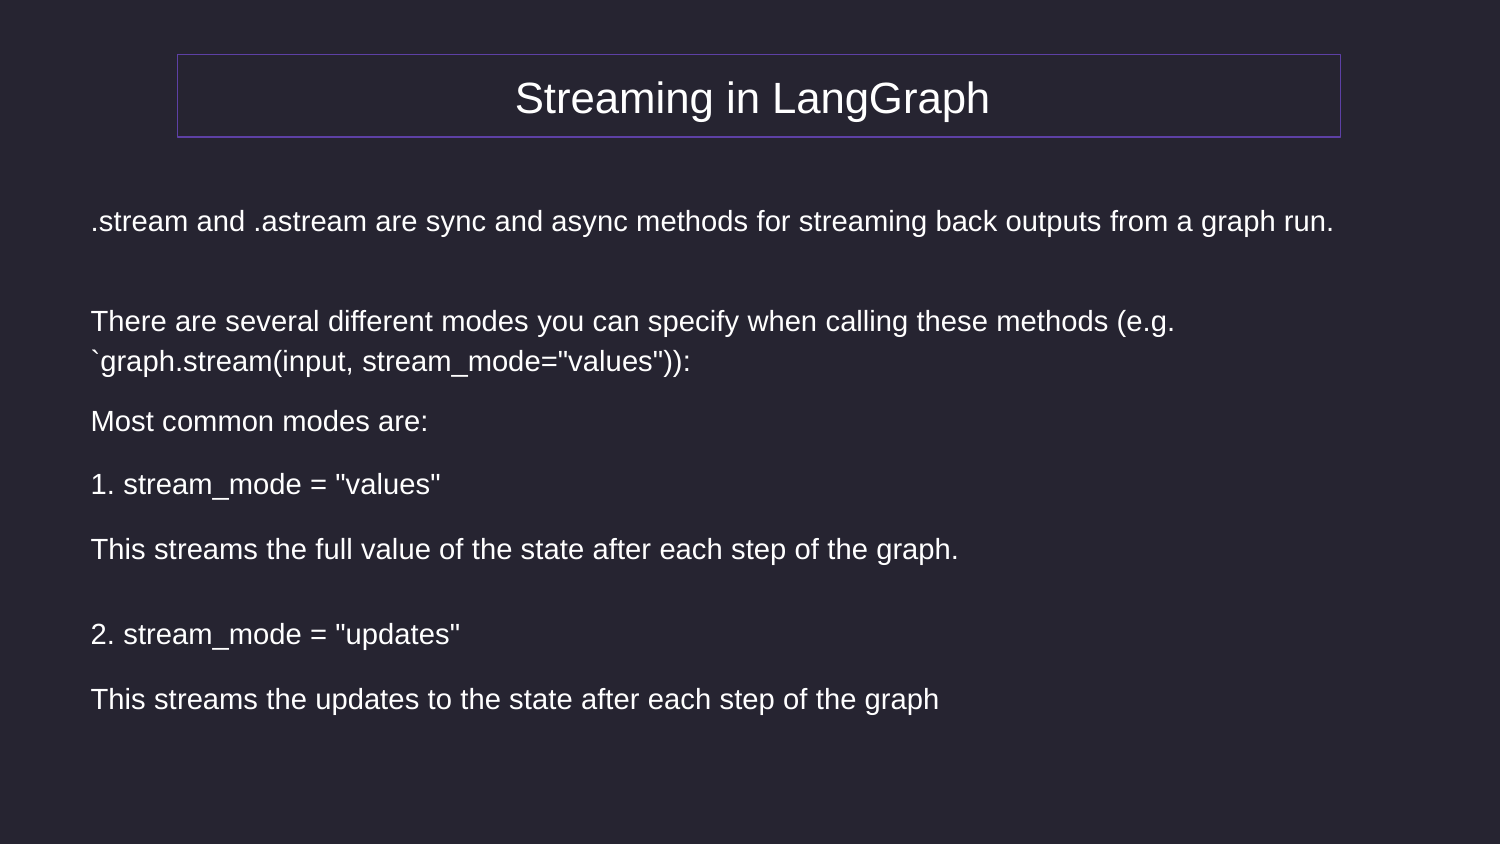

Streaming in LangGraph
.stream and .astream are sync and async methods for streaming back outputs from a graph run.
There are several different modes you can specify when calling these methods (e.g. `graph.stream(input, stream_mode="values")):
Most common modes are:
1. stream_mode = "values"
This streams the full value of the state after each step of the graph.
2. stream_mode = "updates"
This streams the updates to the state after each step of the graph